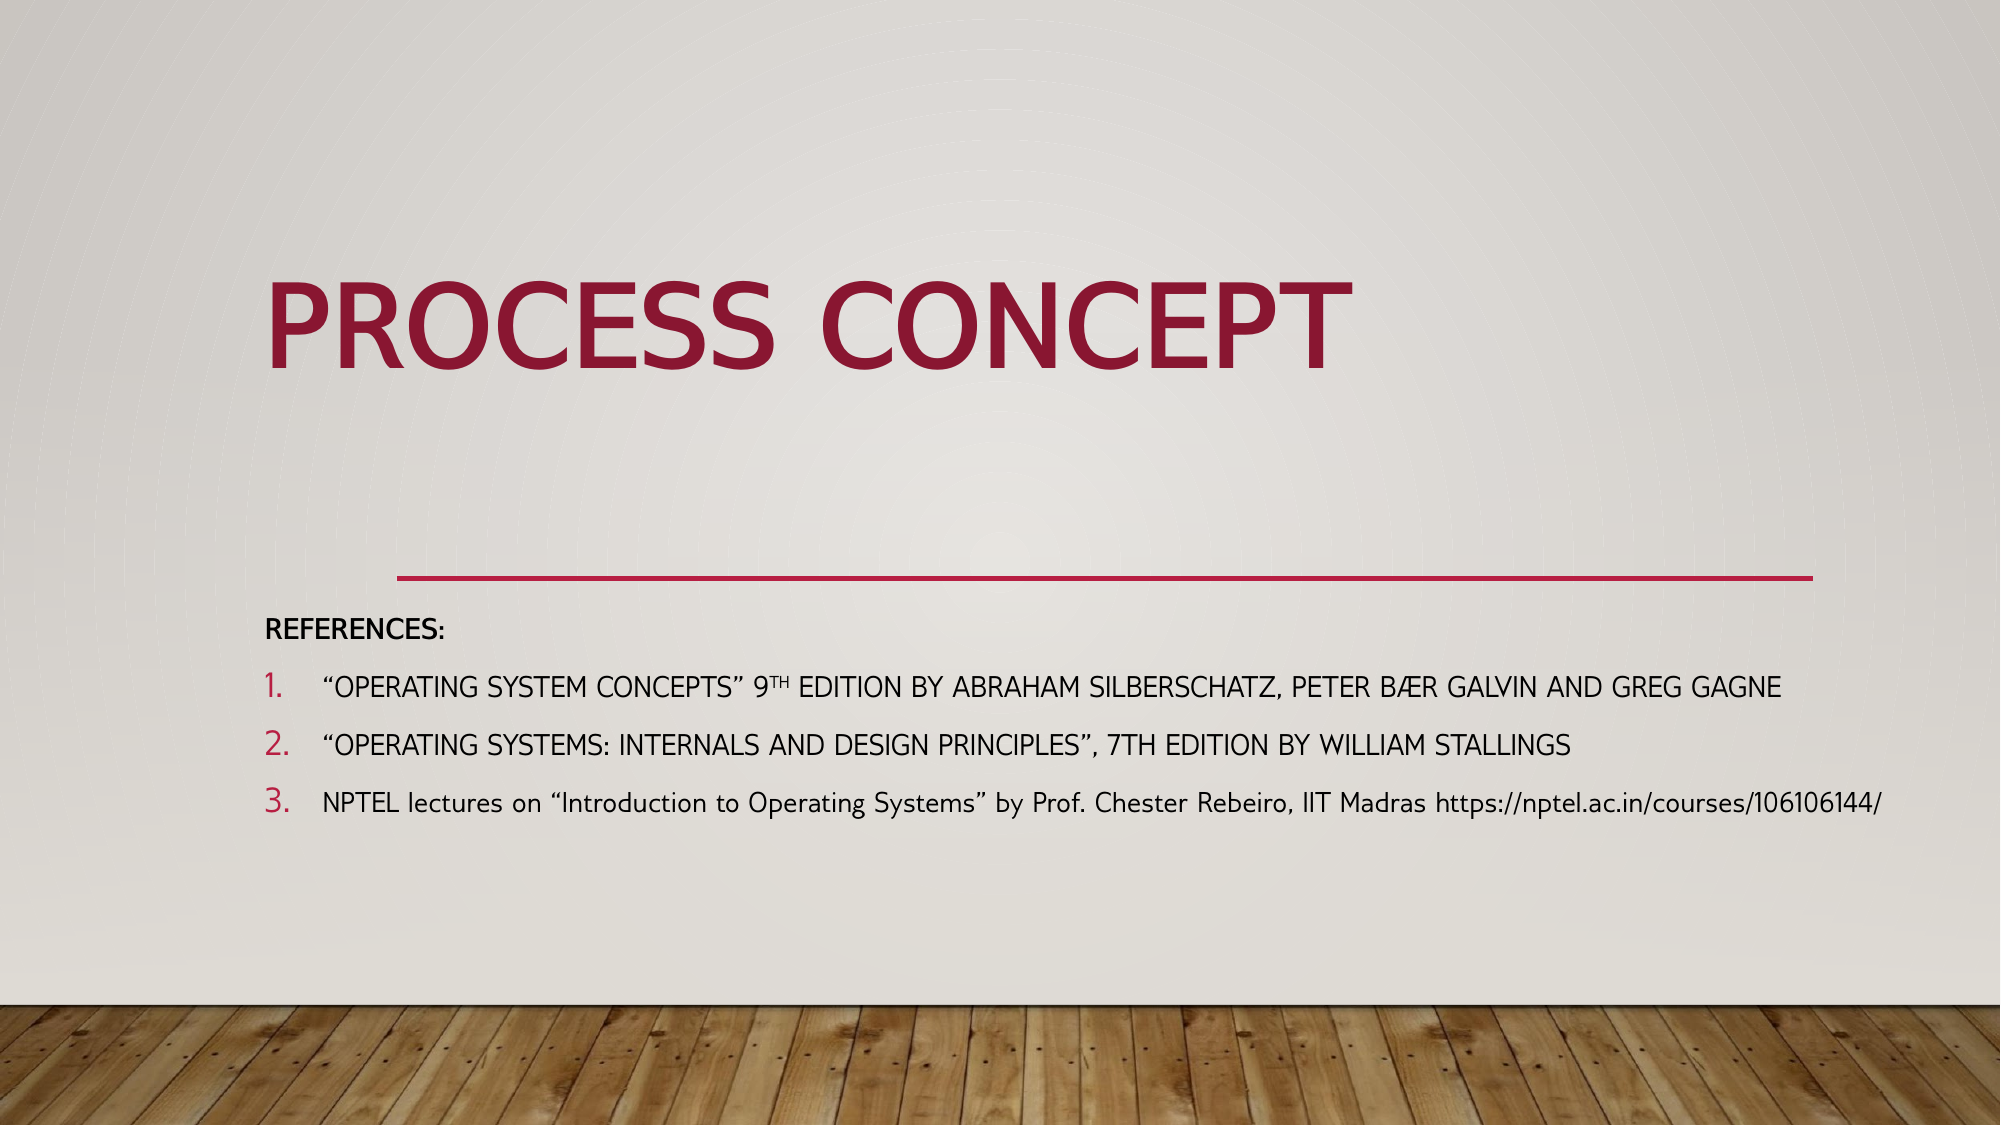

# PROCESS CONCEPT
REFERENCES:
“OPERATING SYSTEM CONCEPTS” 9TH EDITION BY ABRAHAM SILBERSCHATZ, PETER BAER GALVIN AND GREG GAGNE
“OPERATING SYSTEMS: INTERNALS AND DESIGN PRINCIPLES”, 7TH EDITION BY WILLIAM STALLINGS
NPTEL lectures on “Introduction to Operating Systems” by Prof. Chester Rebeiro, IIT Madras https://nptel.ac.in/courses/106106144/